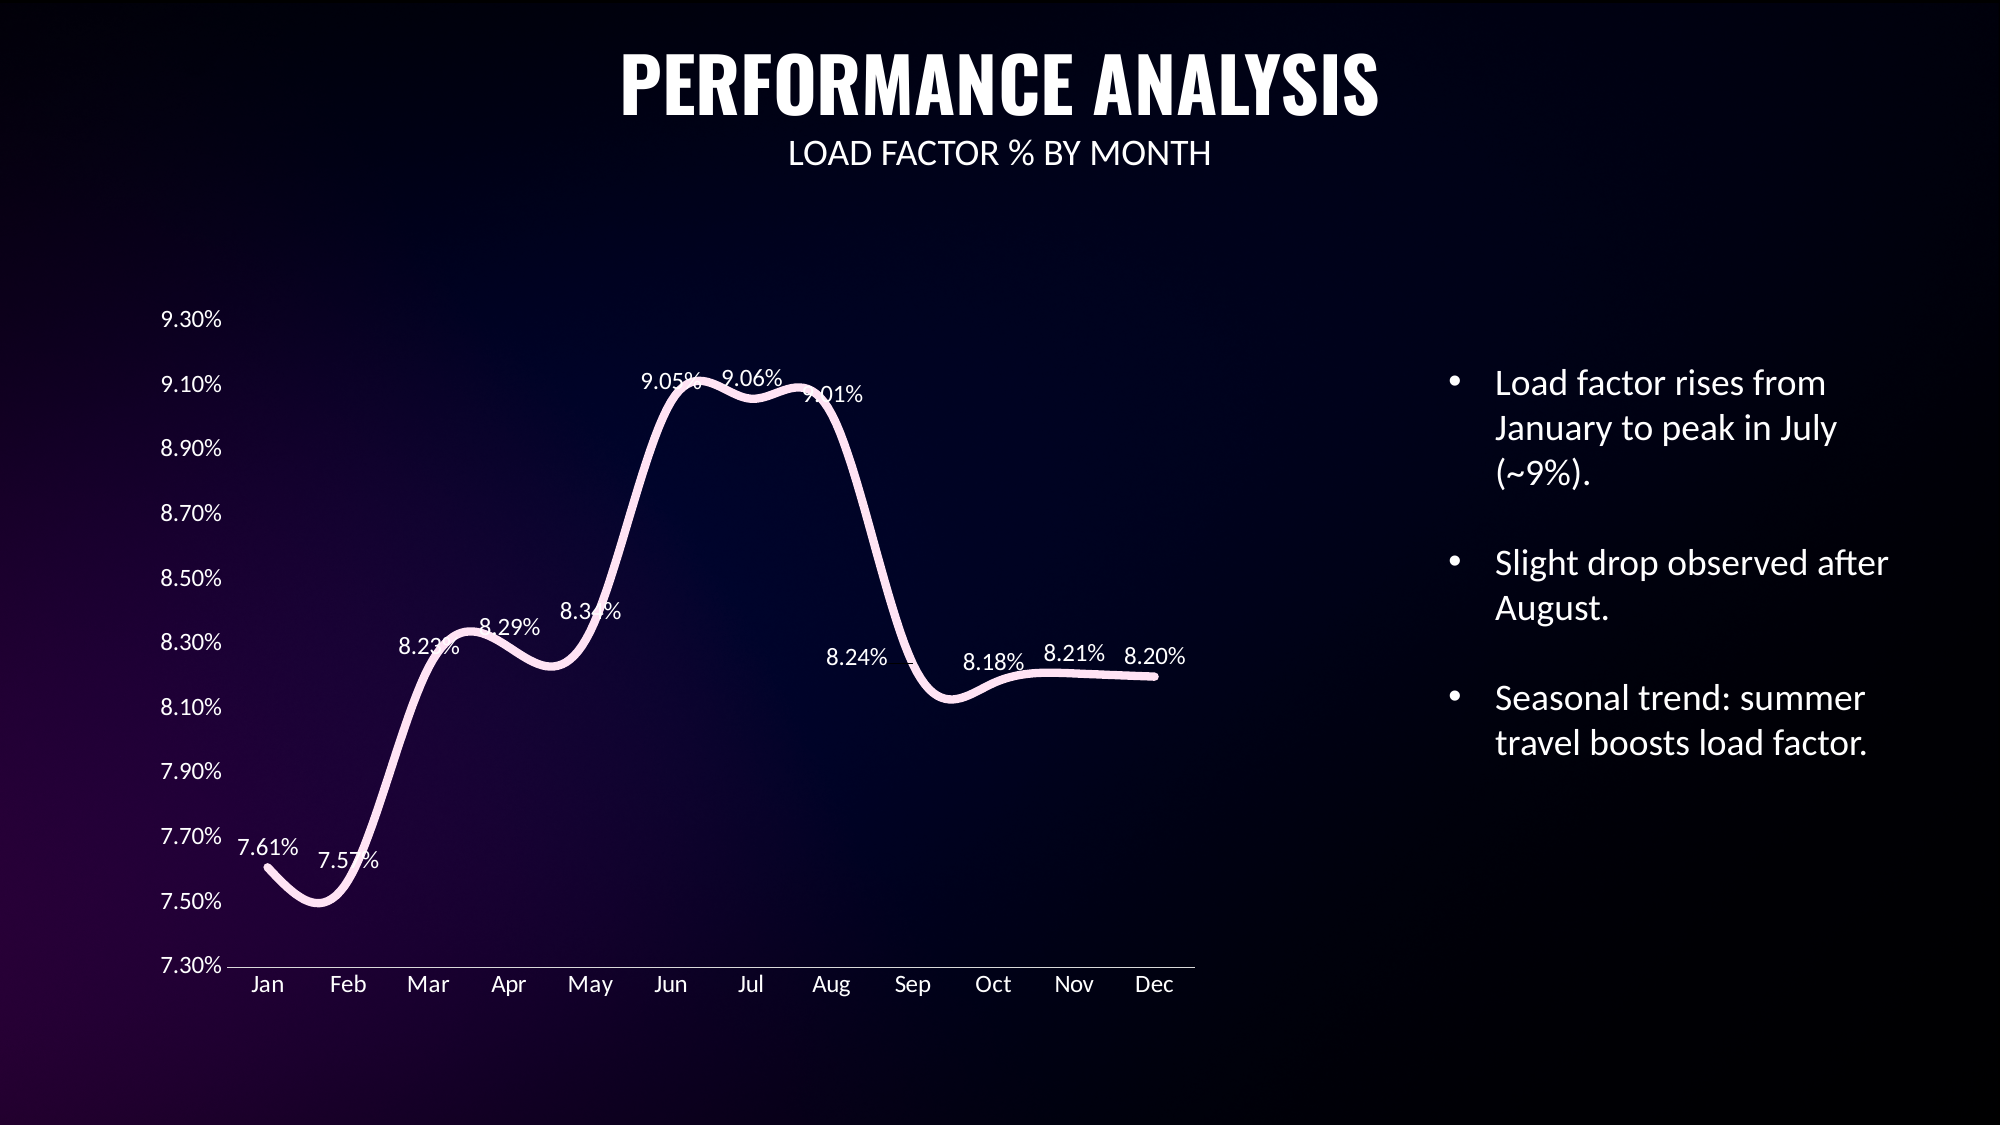

PERFORMANCE ANALYSIS
LOAD FACTOR % BY MONTH

### Chart

| Category | Load Factor (% of total) |
|---|---|
| Jan | 0.0761 |
| Feb | 0.0757 |
| Mar | 0.0823 |
| Apr | 0.0829 |
| May | 0.0834 |
| Jun | 0.0905 |
| Jul | 0.0906 |
| Aug | 0.0901 |
| Sep | 0.0824 |
| Oct | 0.0818 |
| Nov | 0.0821 |
| Dec | 0.082 |
Delta Airlines Inc

Southwest Airlines Co.

Continental Air Lines Inc.

US Airways Inc.

SkyWest Airlines Inc.

American Eagle Airlines

ExpressJet Airlines Inc.

Comair Inc.

Atlantic Southeast Airlines

Allegiant Air
Load factor rises from January to peak in July (~9%).

Slight drop observed after August.

Seasonal trend: summer travel boosts load factor.

### Chart

| Category | Total |
|---|---|
| Allegiant Air | 0.050526411074971654 |
| American Eagle Airlines Inc. | 0.07351114166656277 |
| Atlantic Southeast Airlines | 0.05314299805154247 |
| Comair Inc. | 0.059407581153320115 |
| Continental Air Lines Inc. | 0.11464784470847209 |
| Delta Air Lines Inc. | 0.19602530841759191 |
| ExpressJet Airlines Inc. | 0.06013383103769087 |
| SkyWest Airlines Inc. | 0.09705934821142483 |
| Southwest Airlines Co. | 0.18916054349350062 |
| US Airways Inc. | 0.10638499218492274 |